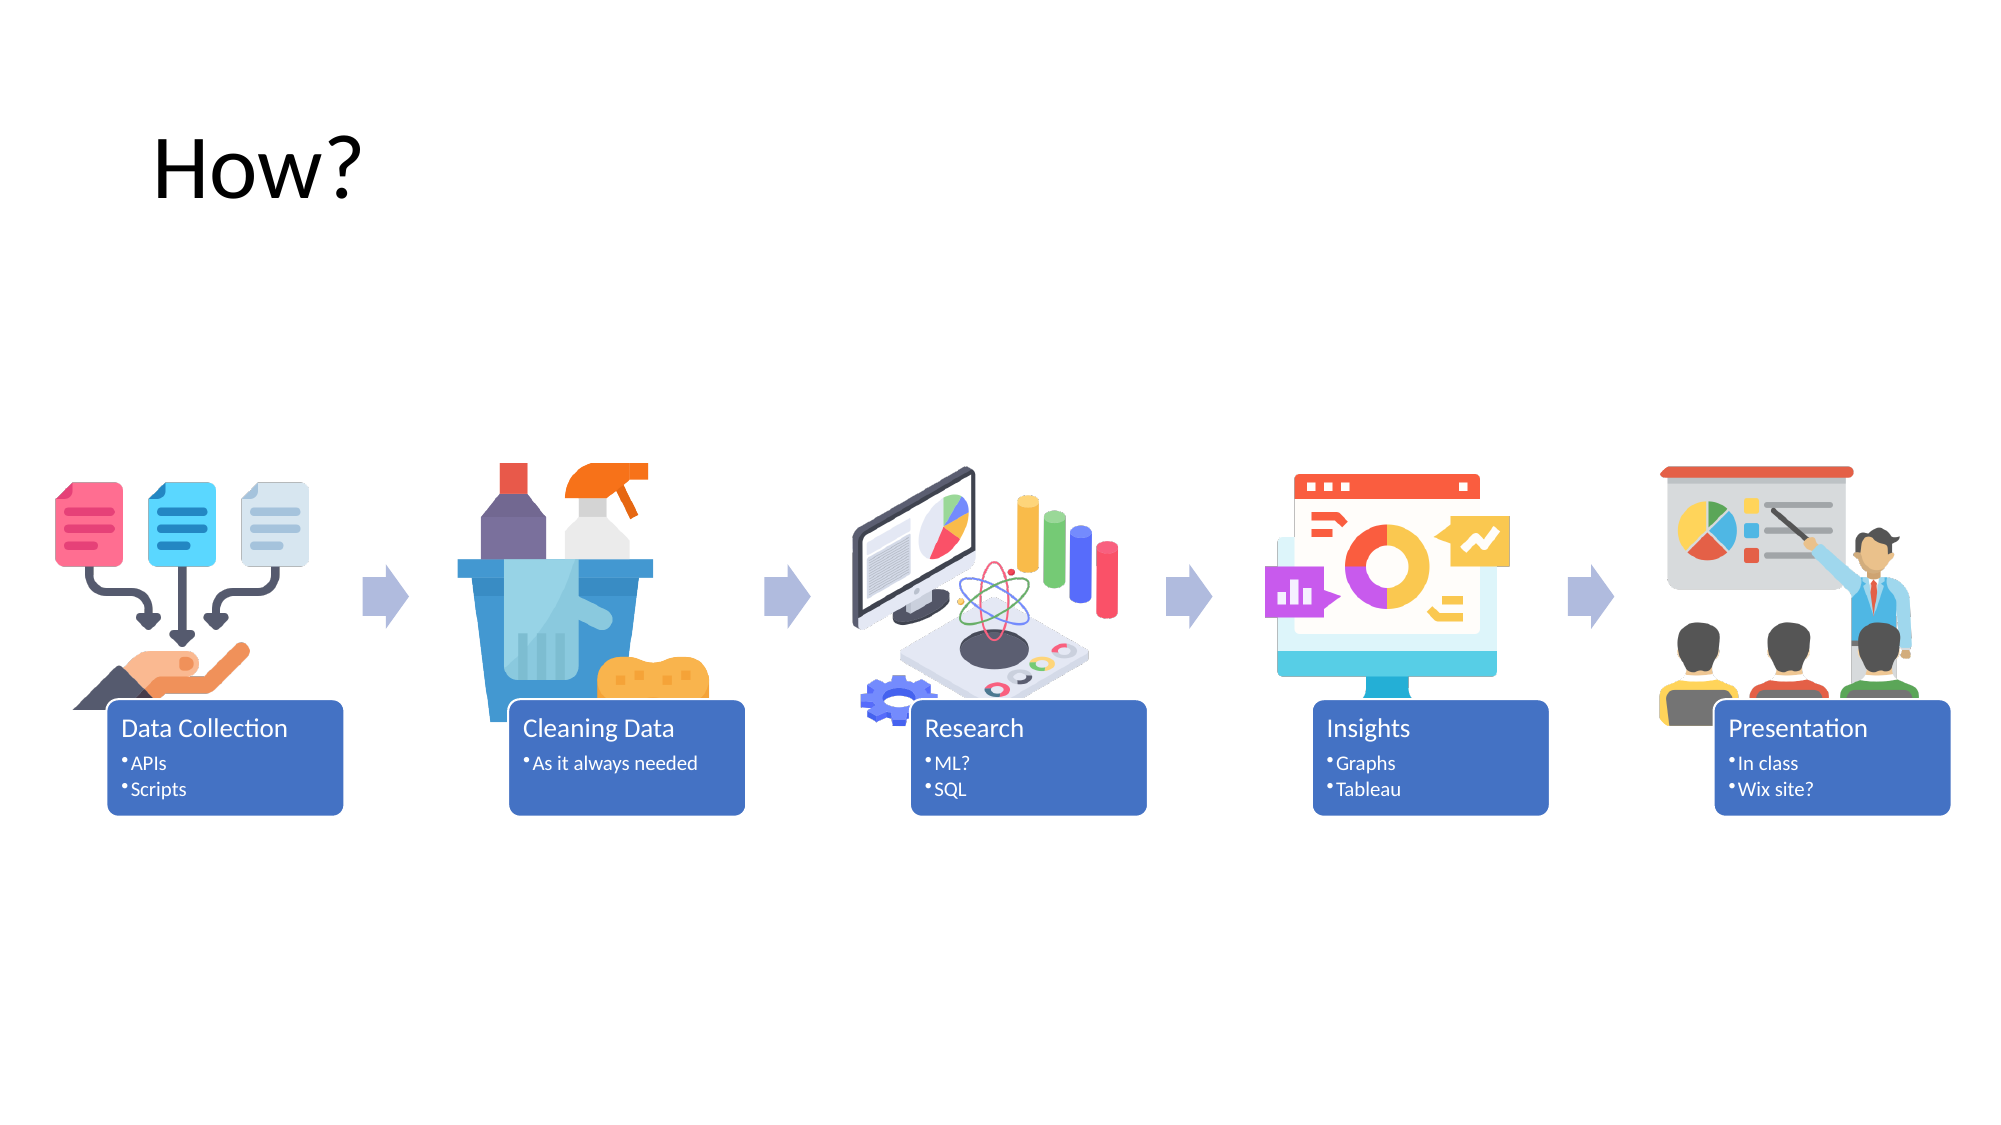

# How?
Data Collection
APIs
Scripts

Cleaning Data
As it always needed

Research
ML?
SQL

Insights
Graphs
Tableau

Presentation
In class
Wix site?